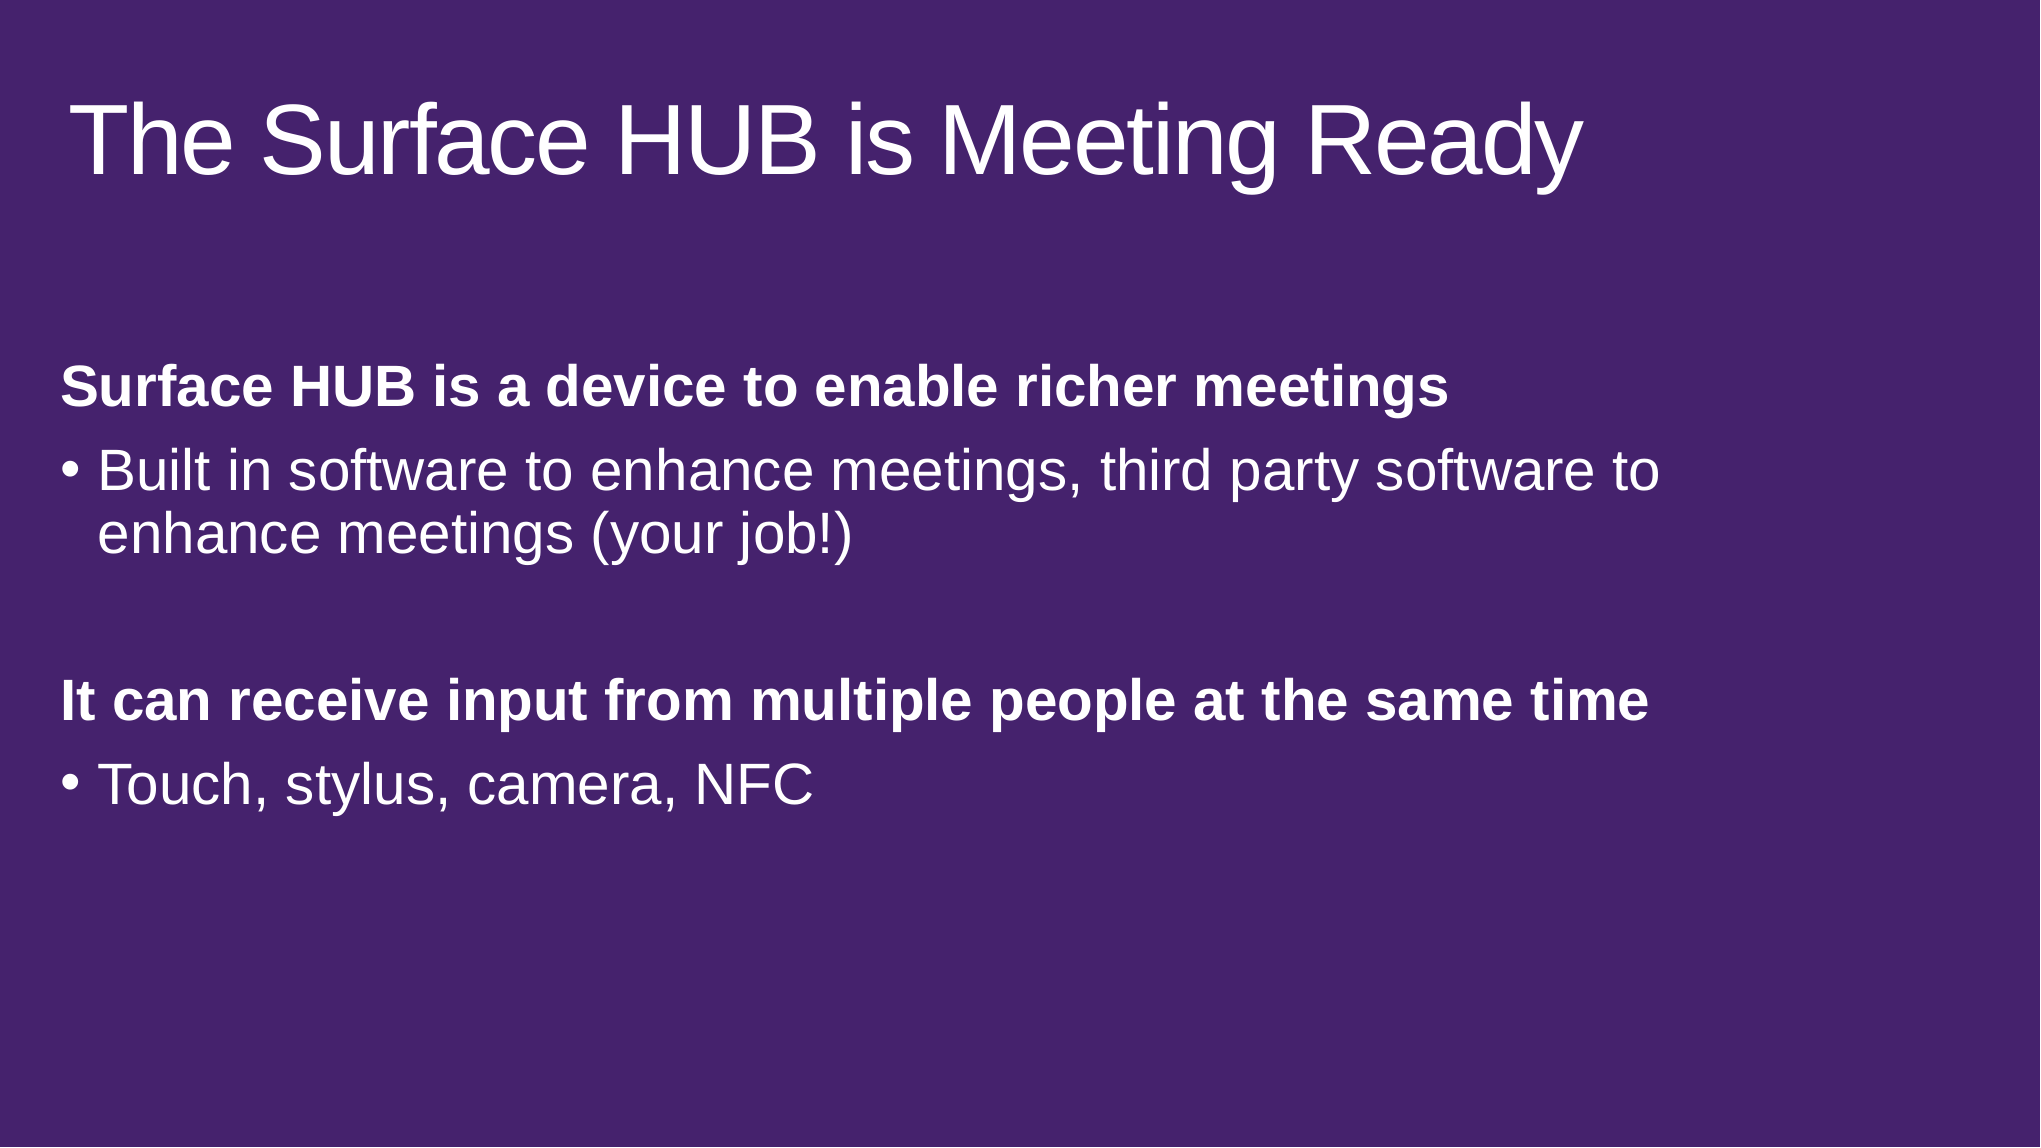

The Surface HUB is Meeting Ready
Surface HUB is a device to enable richer meetings
Built in software to enhance meetings, third party software to enhance meetings (your job!)

It can receive input from multiple people at the same time
Touch, stylus, camera, NFC